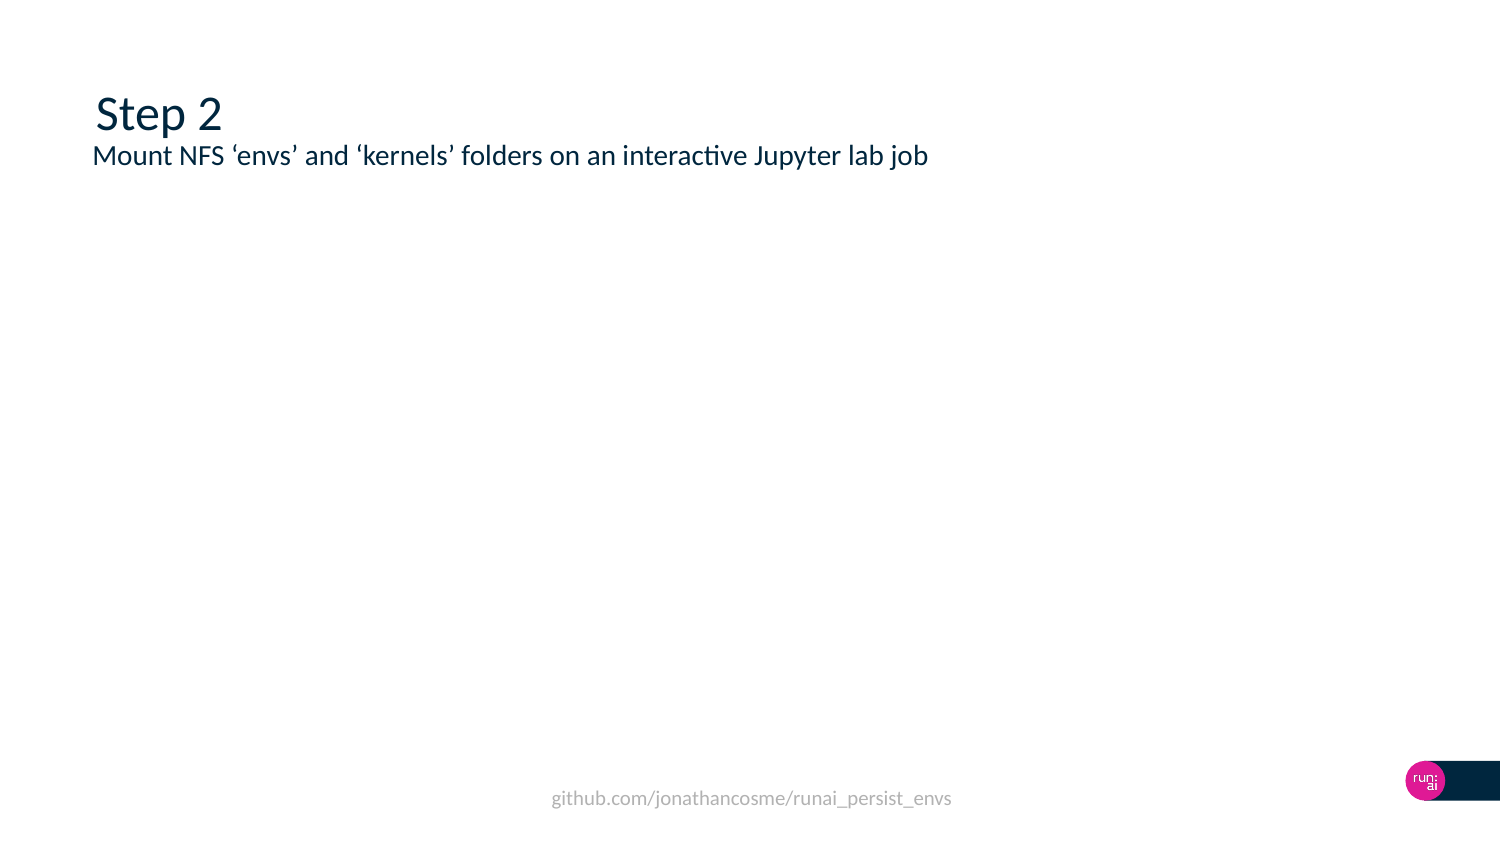

# Step 2
Mount NFS ‘envs’ and ‘kernels’ folders on an interactive Jupyter lab job